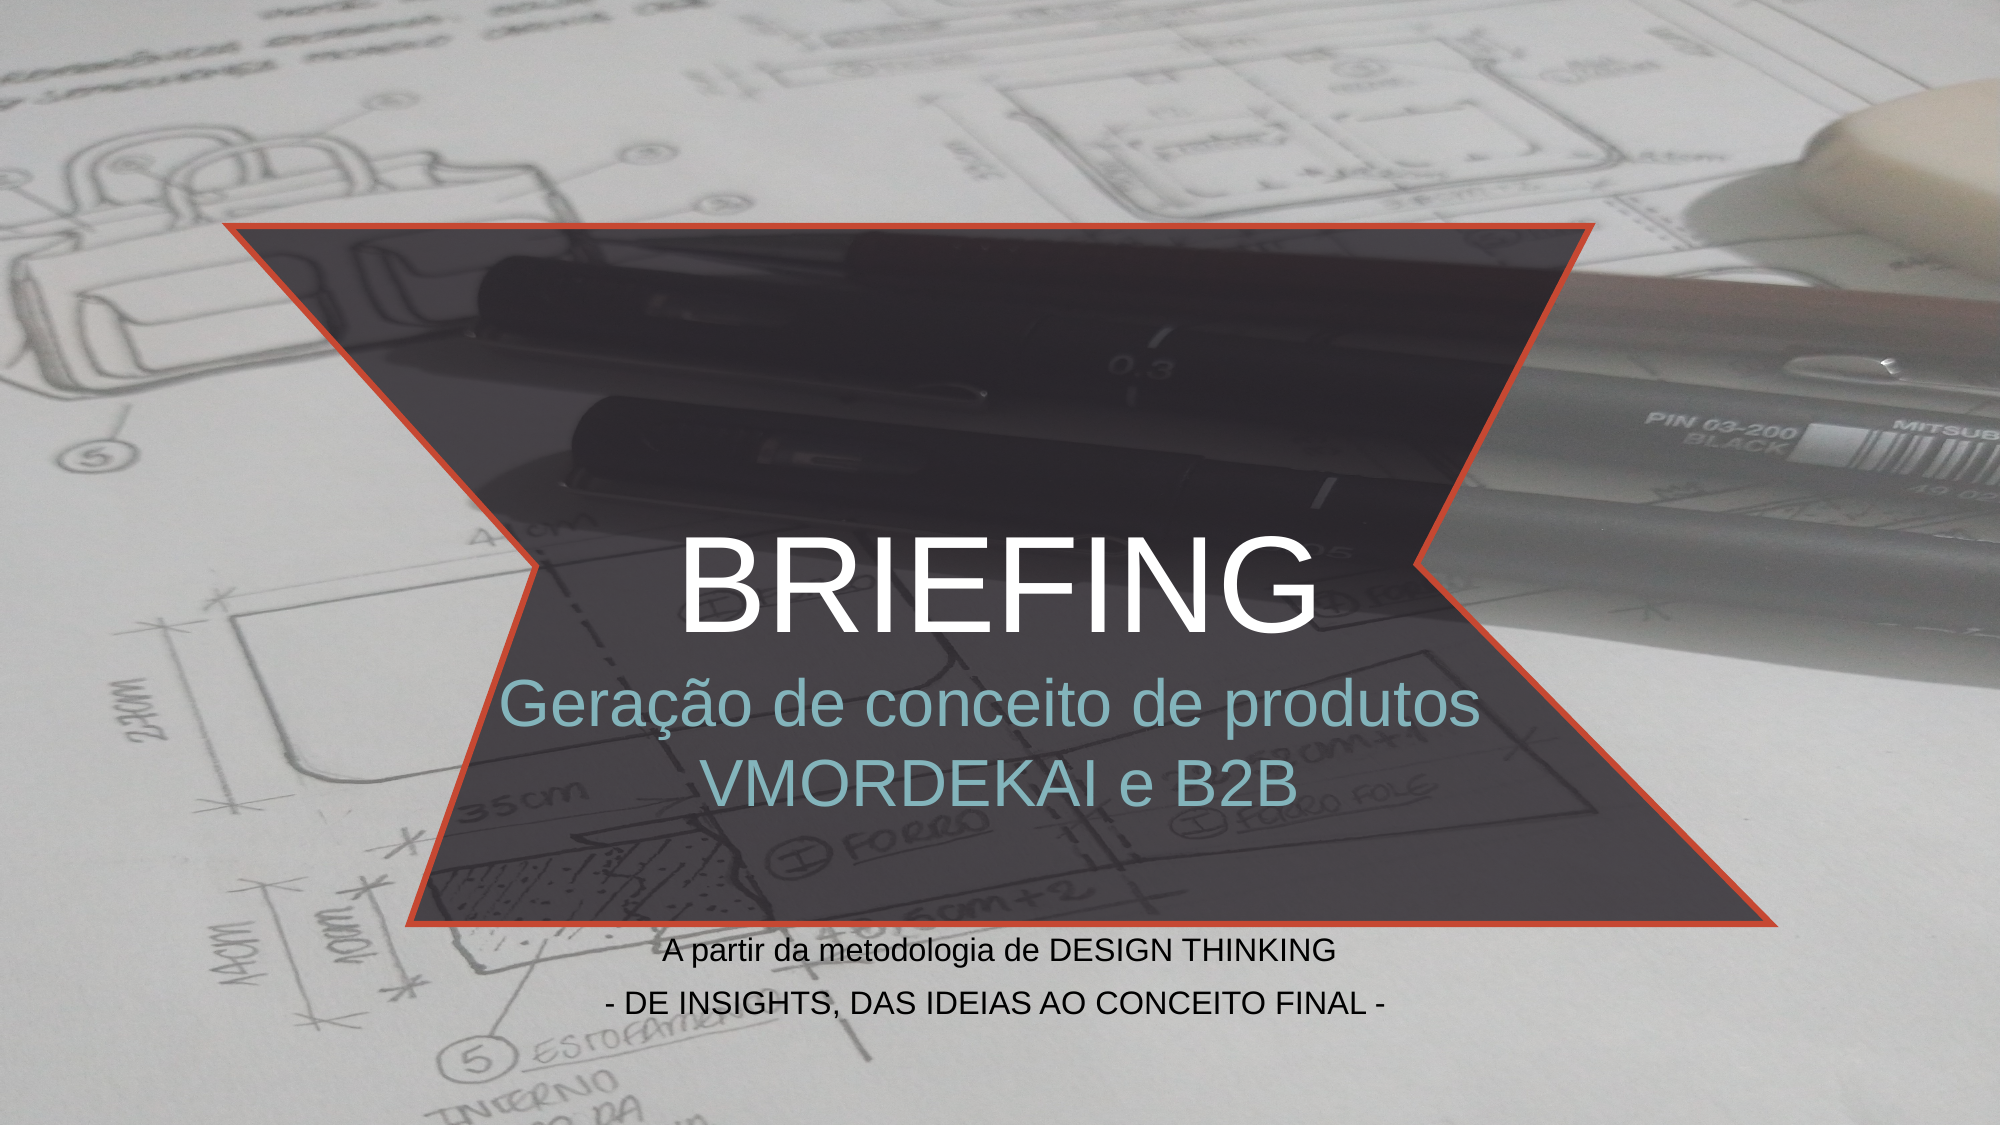

Briefing
Geração de conceito de produtos
VMORDEKAI e B2B
A partir da metodologia de DESIGN THINKING
- DE INSIGHTS, DAS IDEIAS AO CONCEITO FINAL -